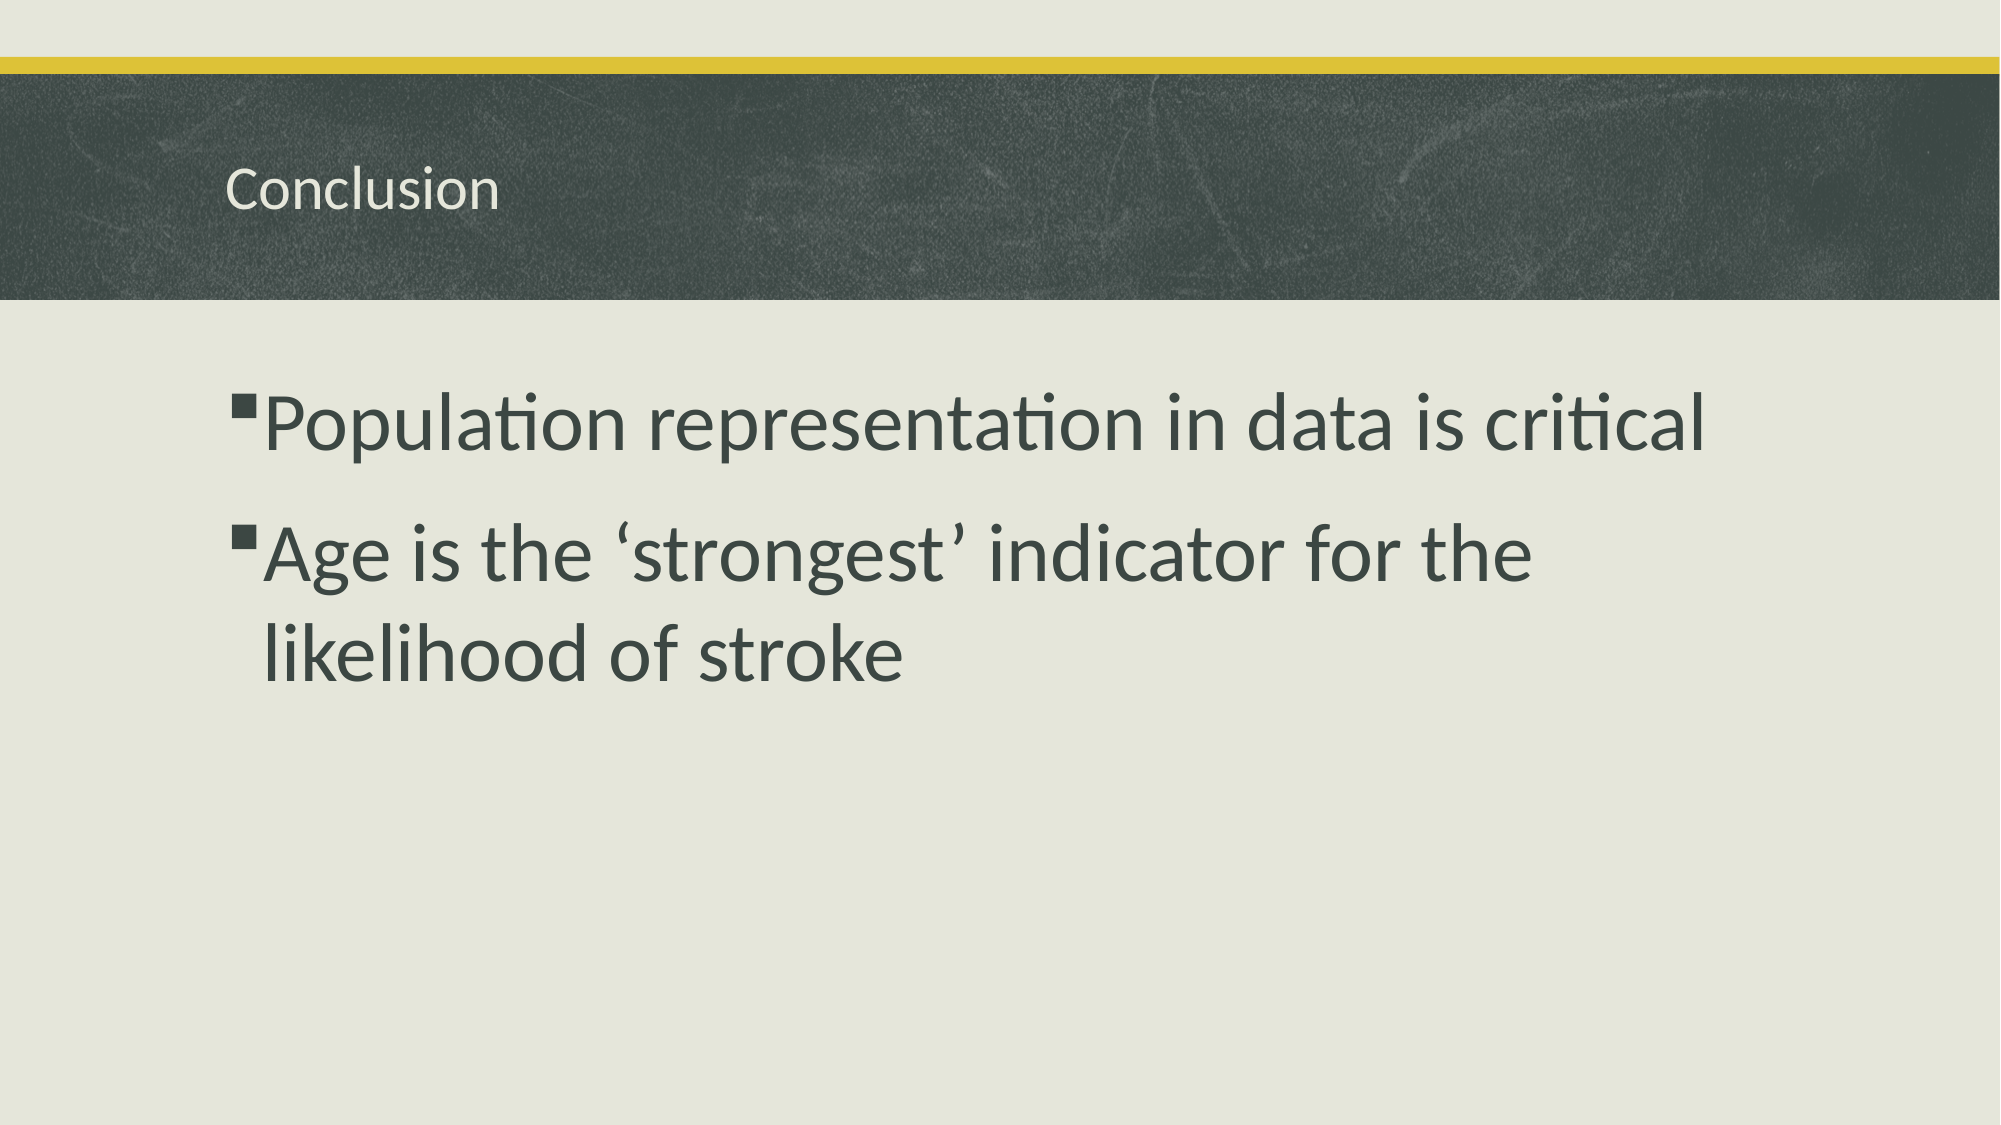

# Conclusion
Population representation in data is critical
Age is the ‘strongest’ indicator for the likelihood of stroke